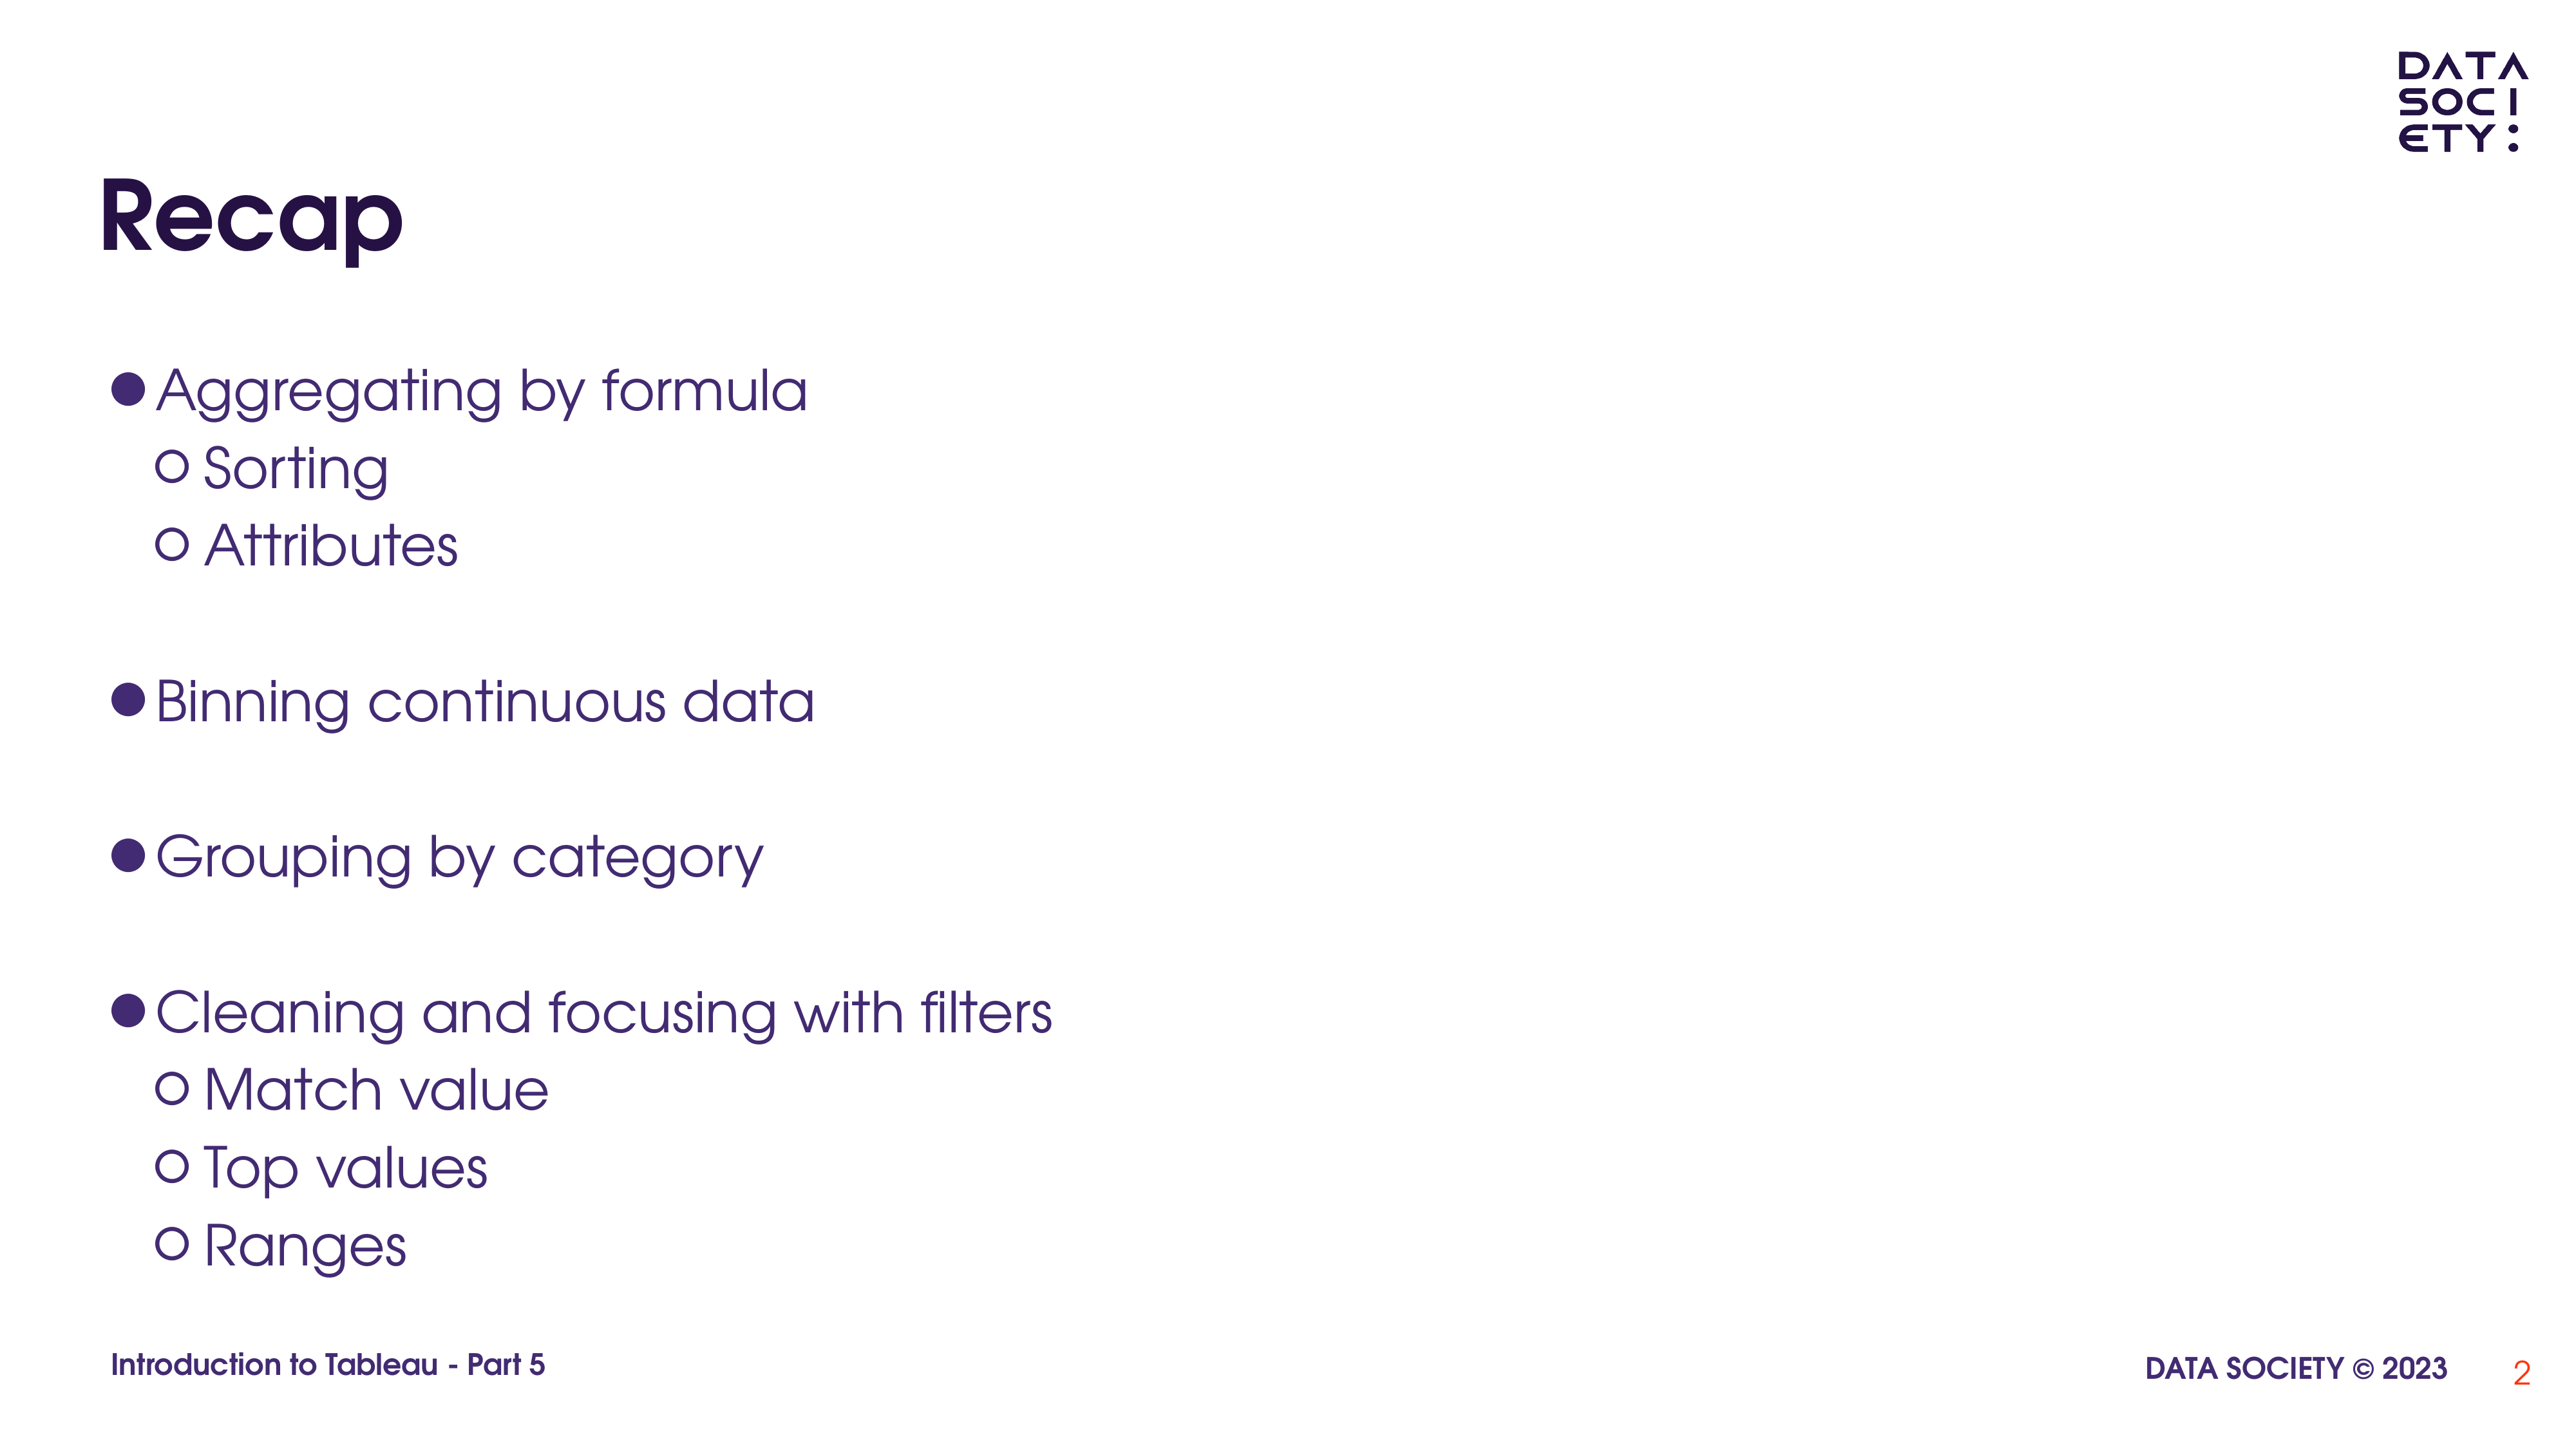

# Recap
Aggregating by formula
Sorting
Attributes

Binning continuous data

Grouping by category

Cleaning and focusing with filters
Match value
Top values
Ranges

2